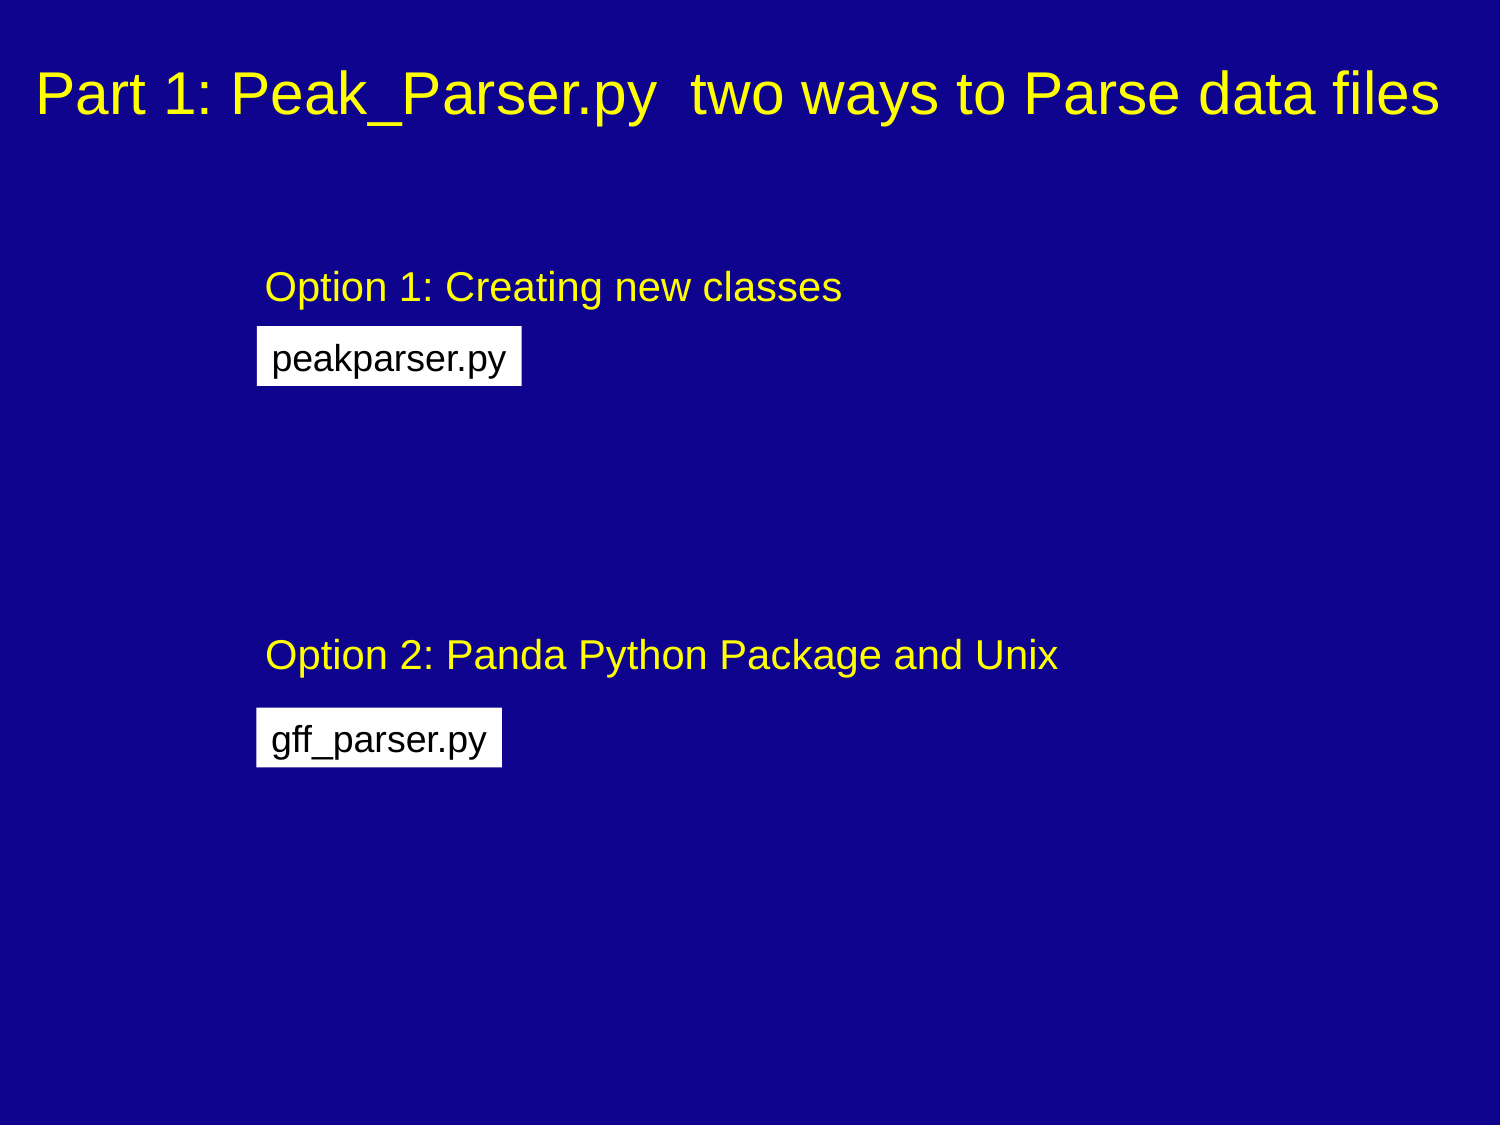

# Part 1: Peak_Parser.py  two ways to Parse data files

Option 1: Creating new classes
peakparser.py
Option 2: Panda Python Package and Unix
gff_parser.py